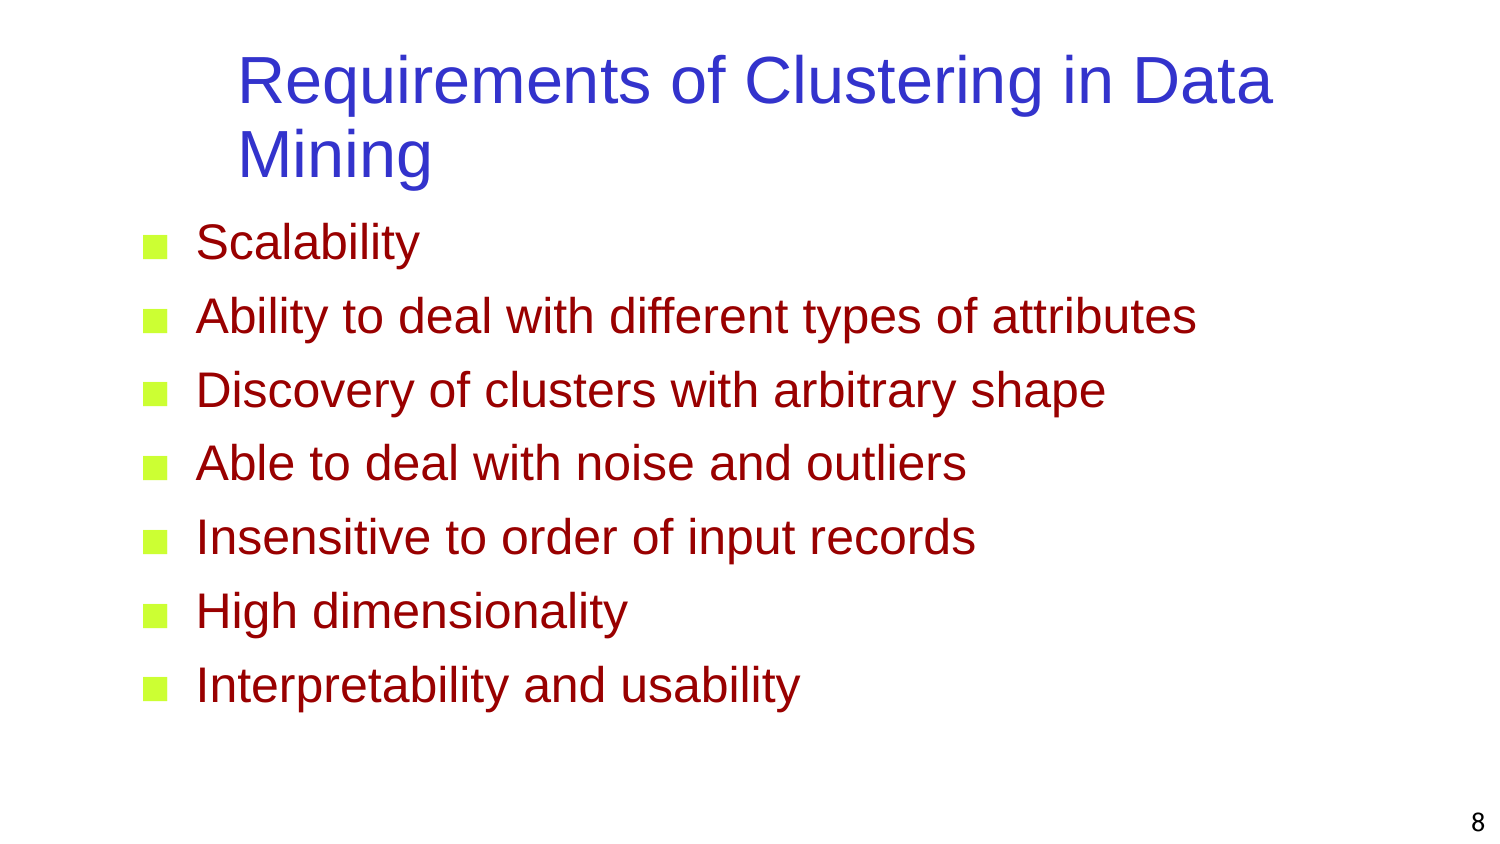

Requirements of Clustering in Data Mining
Scalability
Ability to deal with different types of attributes
Discovery of clusters with arbitrary shape
Able to deal with noise and outliers
Insensitive to order of input records
High dimensionality
Interpretability and usability
8